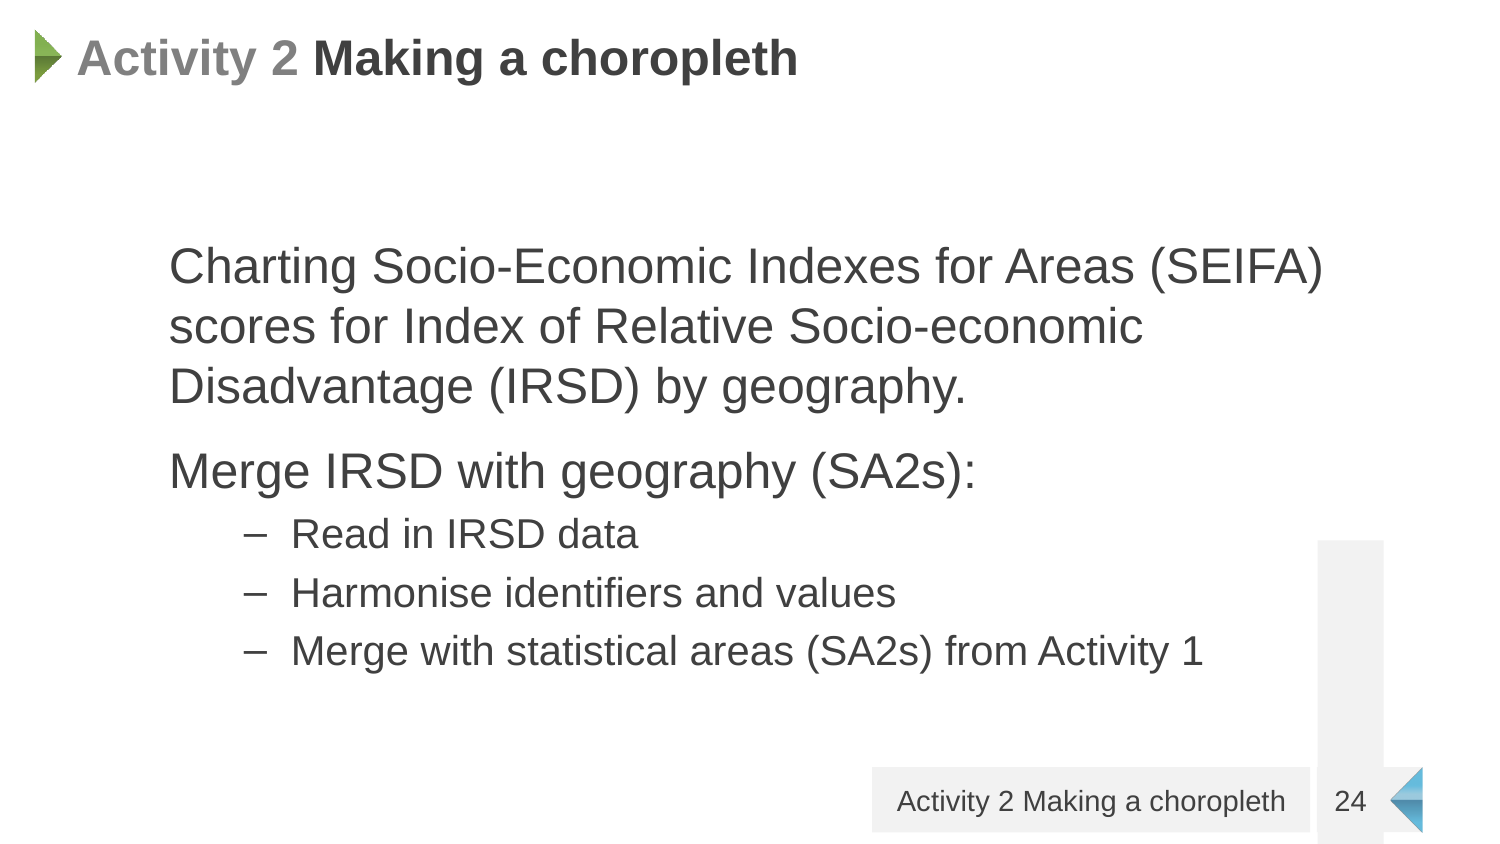

# Activity 2 Making a choropleth
Charting Socio-Economic Indexes for Areas (SEIFA) scores for Index of Relative Socio-economic Disadvantage (IRSD) by geography.
Merge IRSD with geography (SA2s):
Read in IRSD data
Harmonise identifiers and values
Merge with statistical areas (SA2s) from Activity 1

24
Activity 2 Making a choropleth